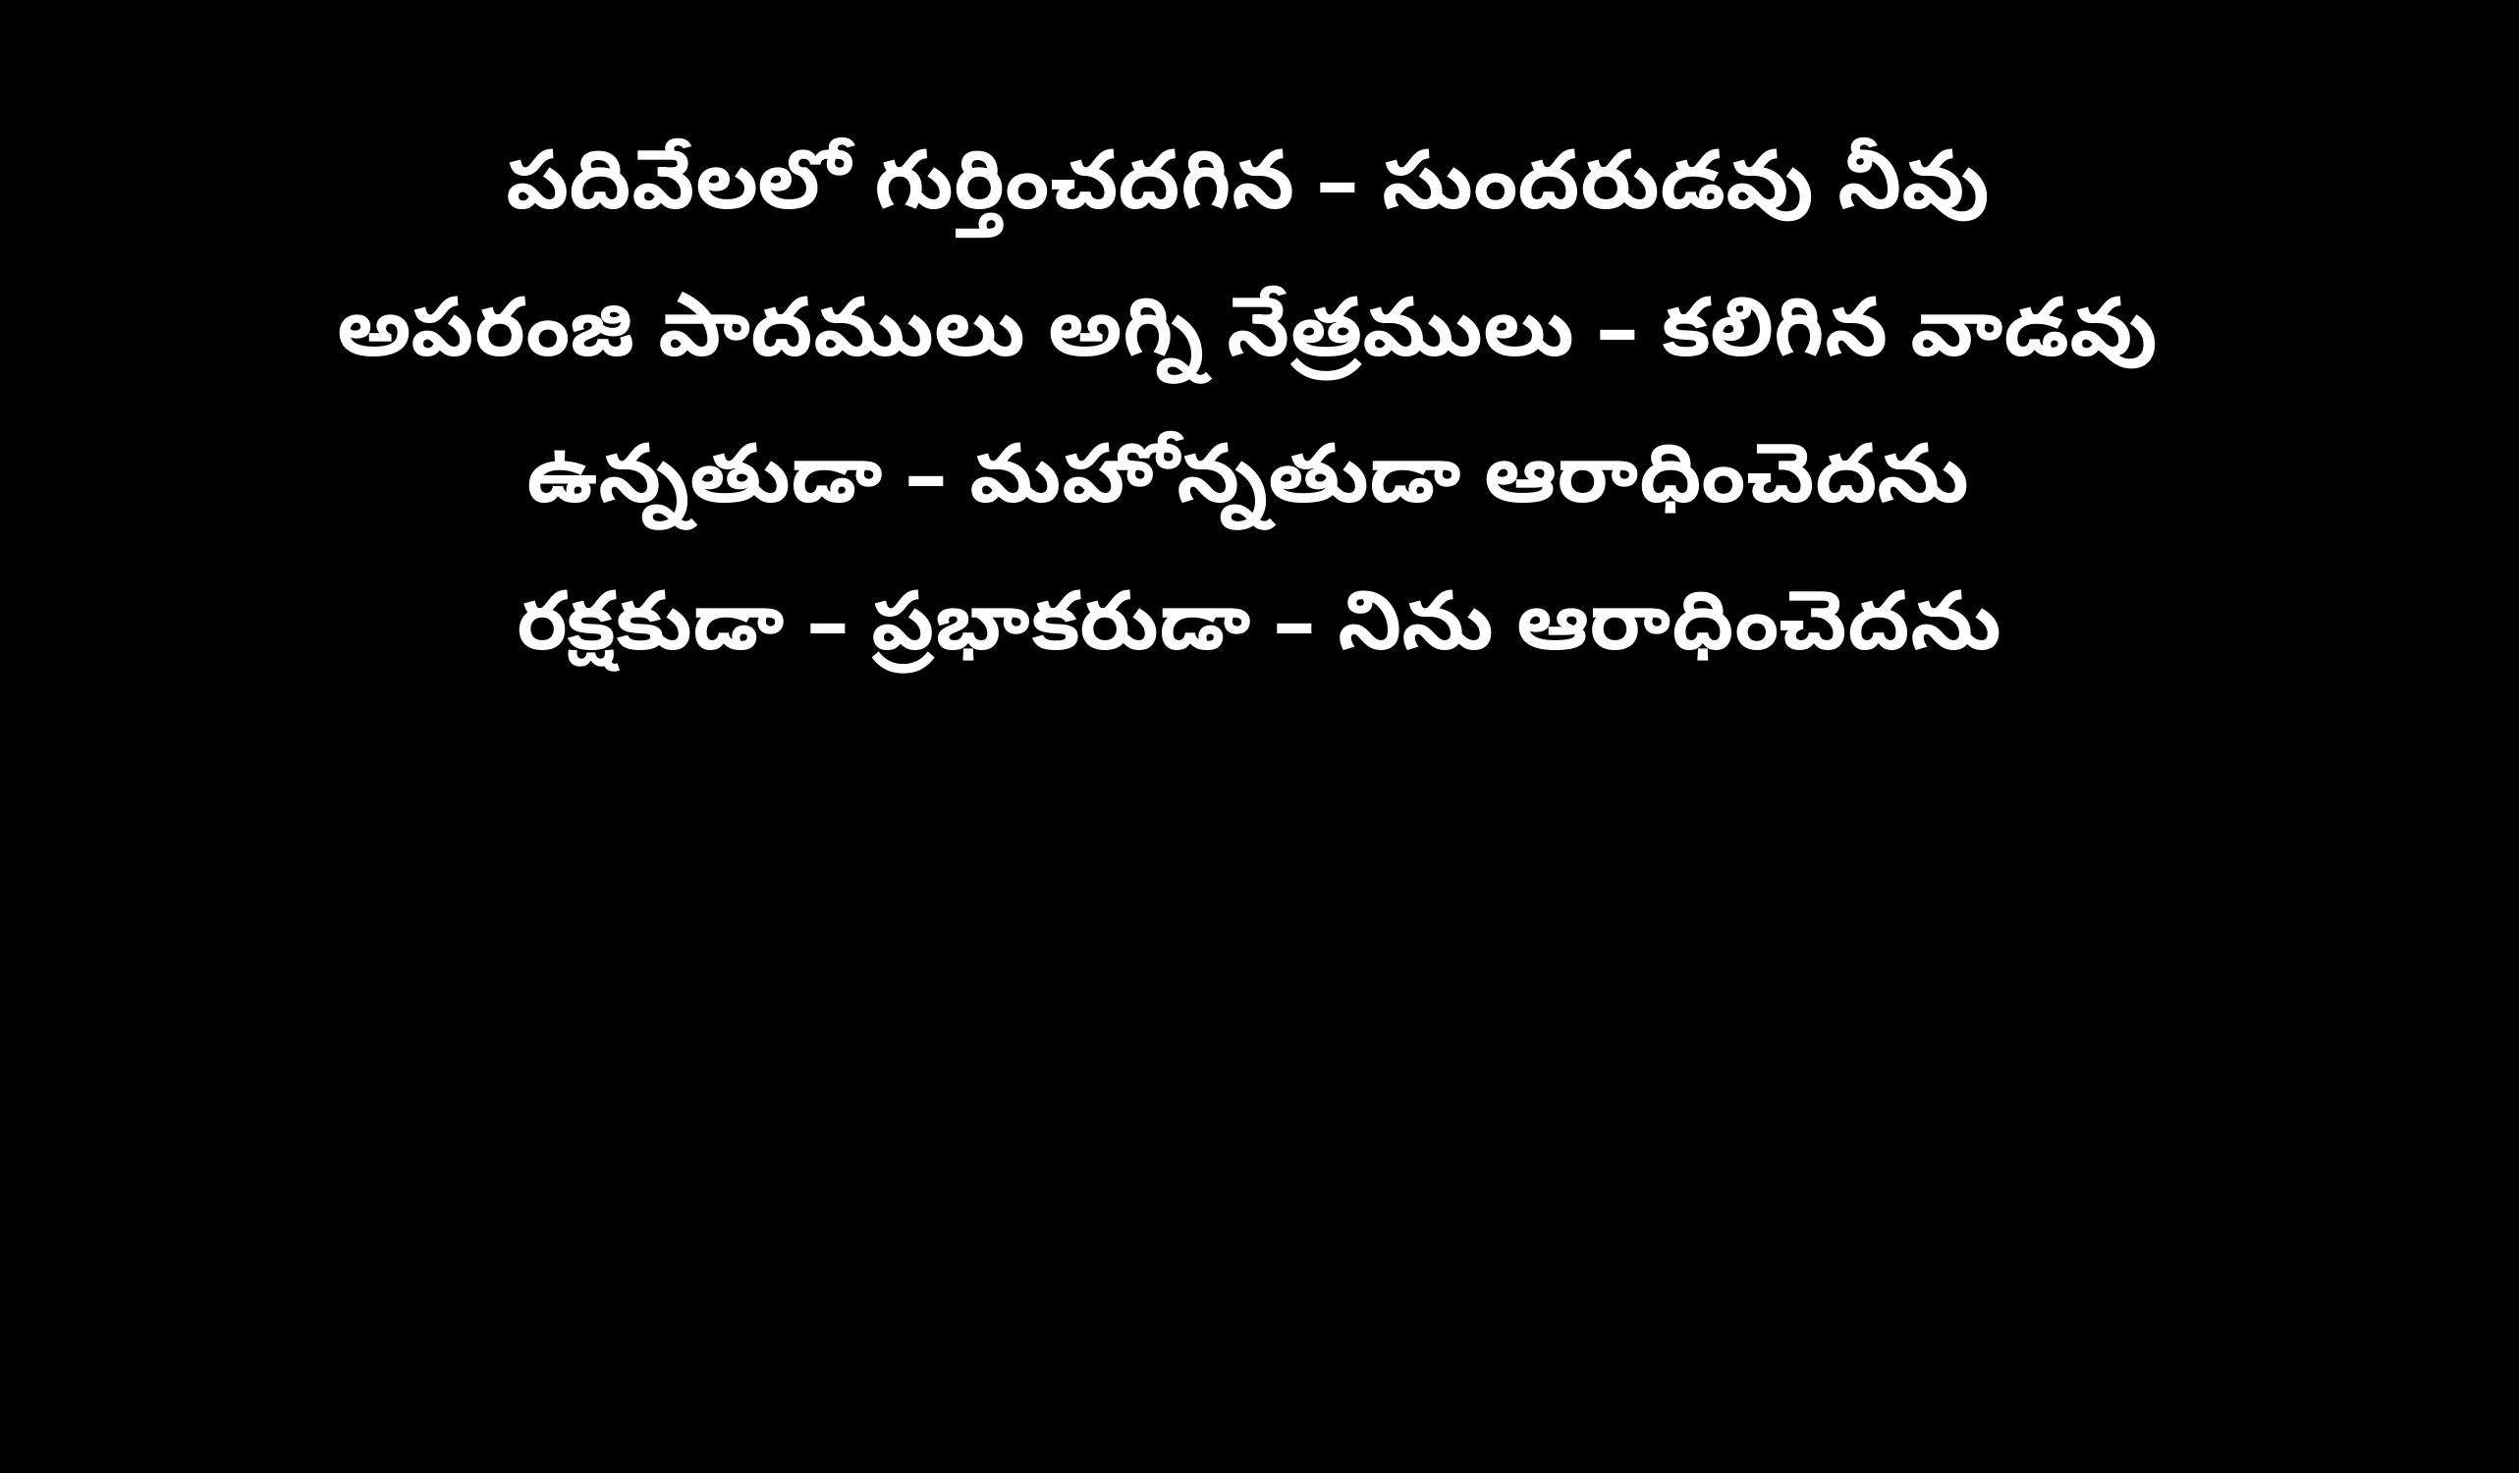

పదివేలలో గుర్తించదగిన – సుందరుడవు నీవు
అపరంజి పాదములు అగ్ని నేత్రములు – కలిగిన వాడవు
ఉన్నతుడా – మహోన్నతుడా ఆరాధించెదను
రక్షకుడా – ప్రభాకరుడా – నిను ఆరాధించెదను